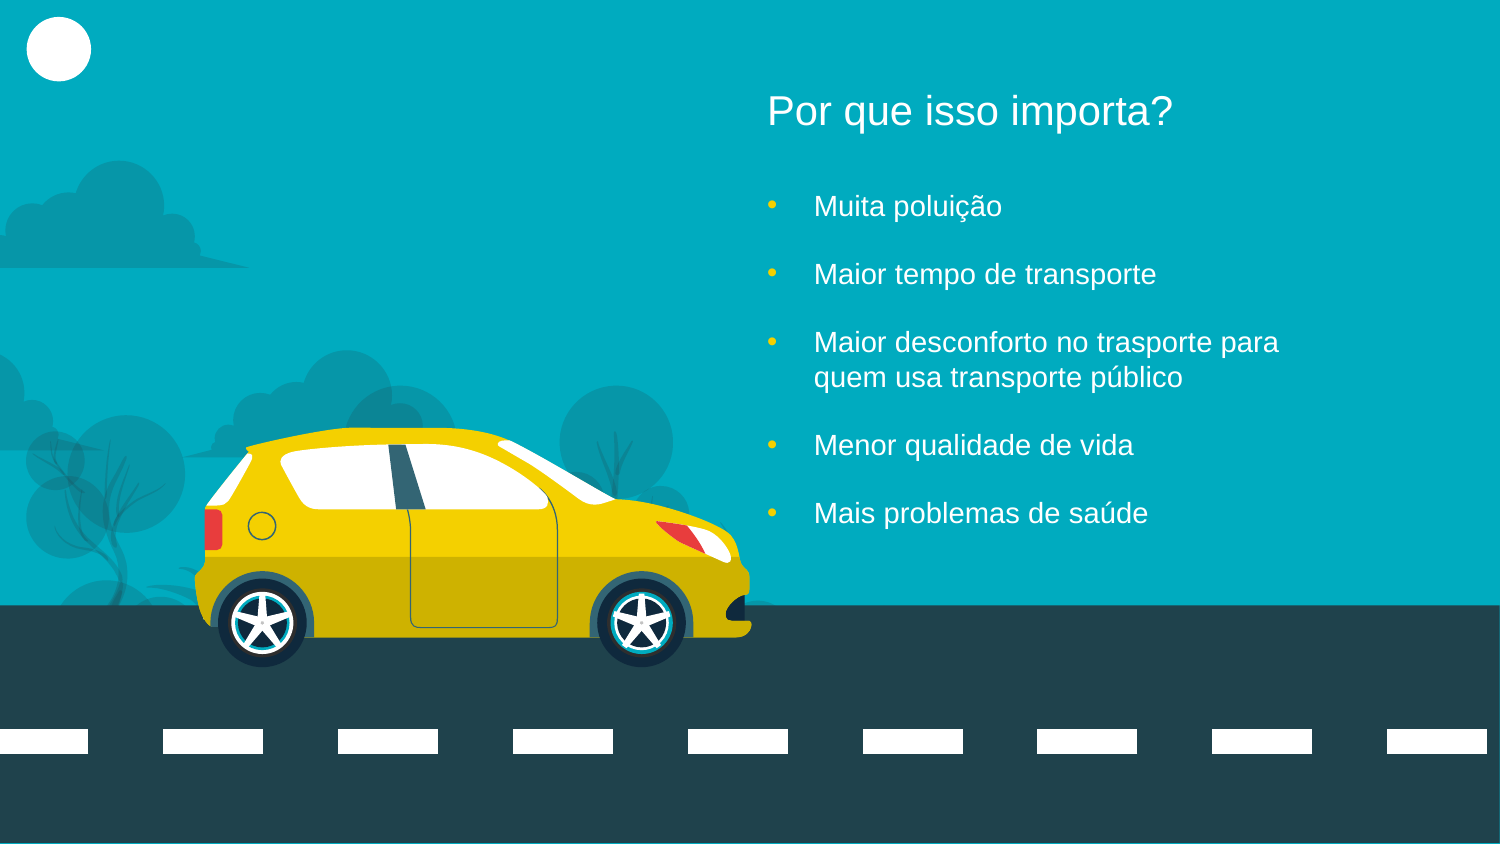

# Por que isso importa?
Muita poluição
Maior tempo de transporte
Maior desconforto no trasporte para quem usa transporte público
Menor qualidade de vida
Mais problemas de saúde